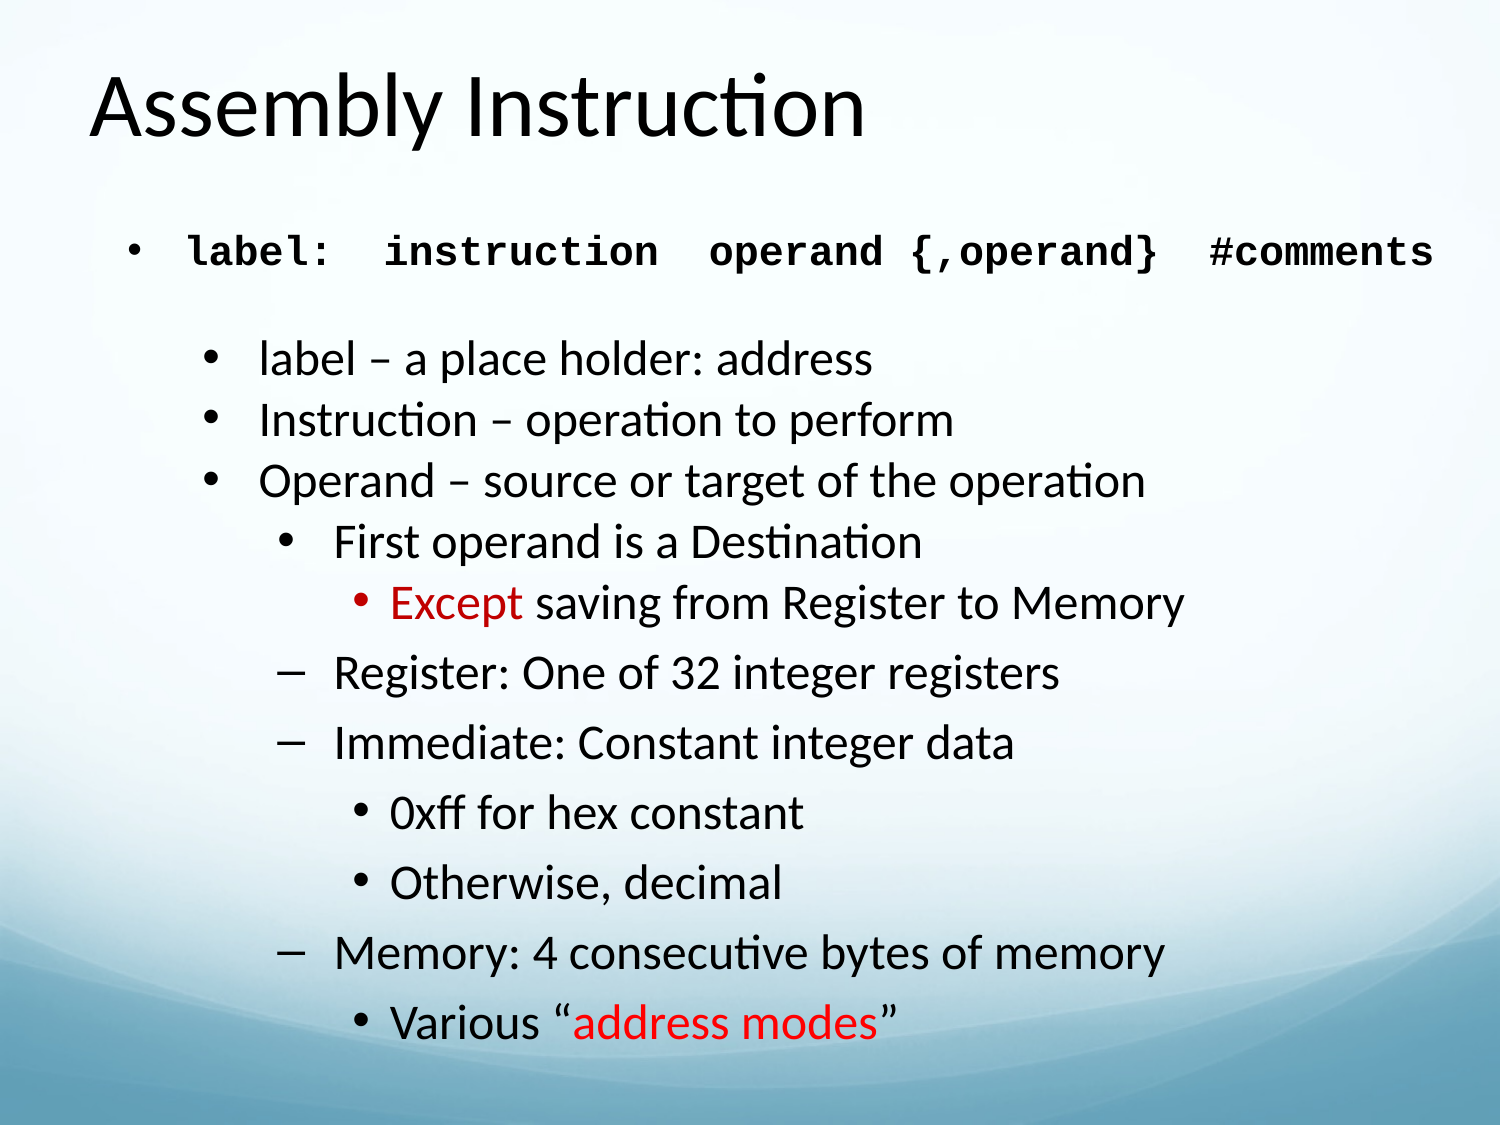

Assembly Instruction
label:  instruction  operand {,operand}  #comments

label – a place holder: address
Instruction – operation to perform
Operand – source or target of the operation
First operand is a Destination
Except saving from Register to Memory
Register: One of 32 integer registers
Immediate: Constant integer data
0xff for hex constant
Otherwise, decimal
Memory: 4 consecutive bytes of memory
Various “address modes”